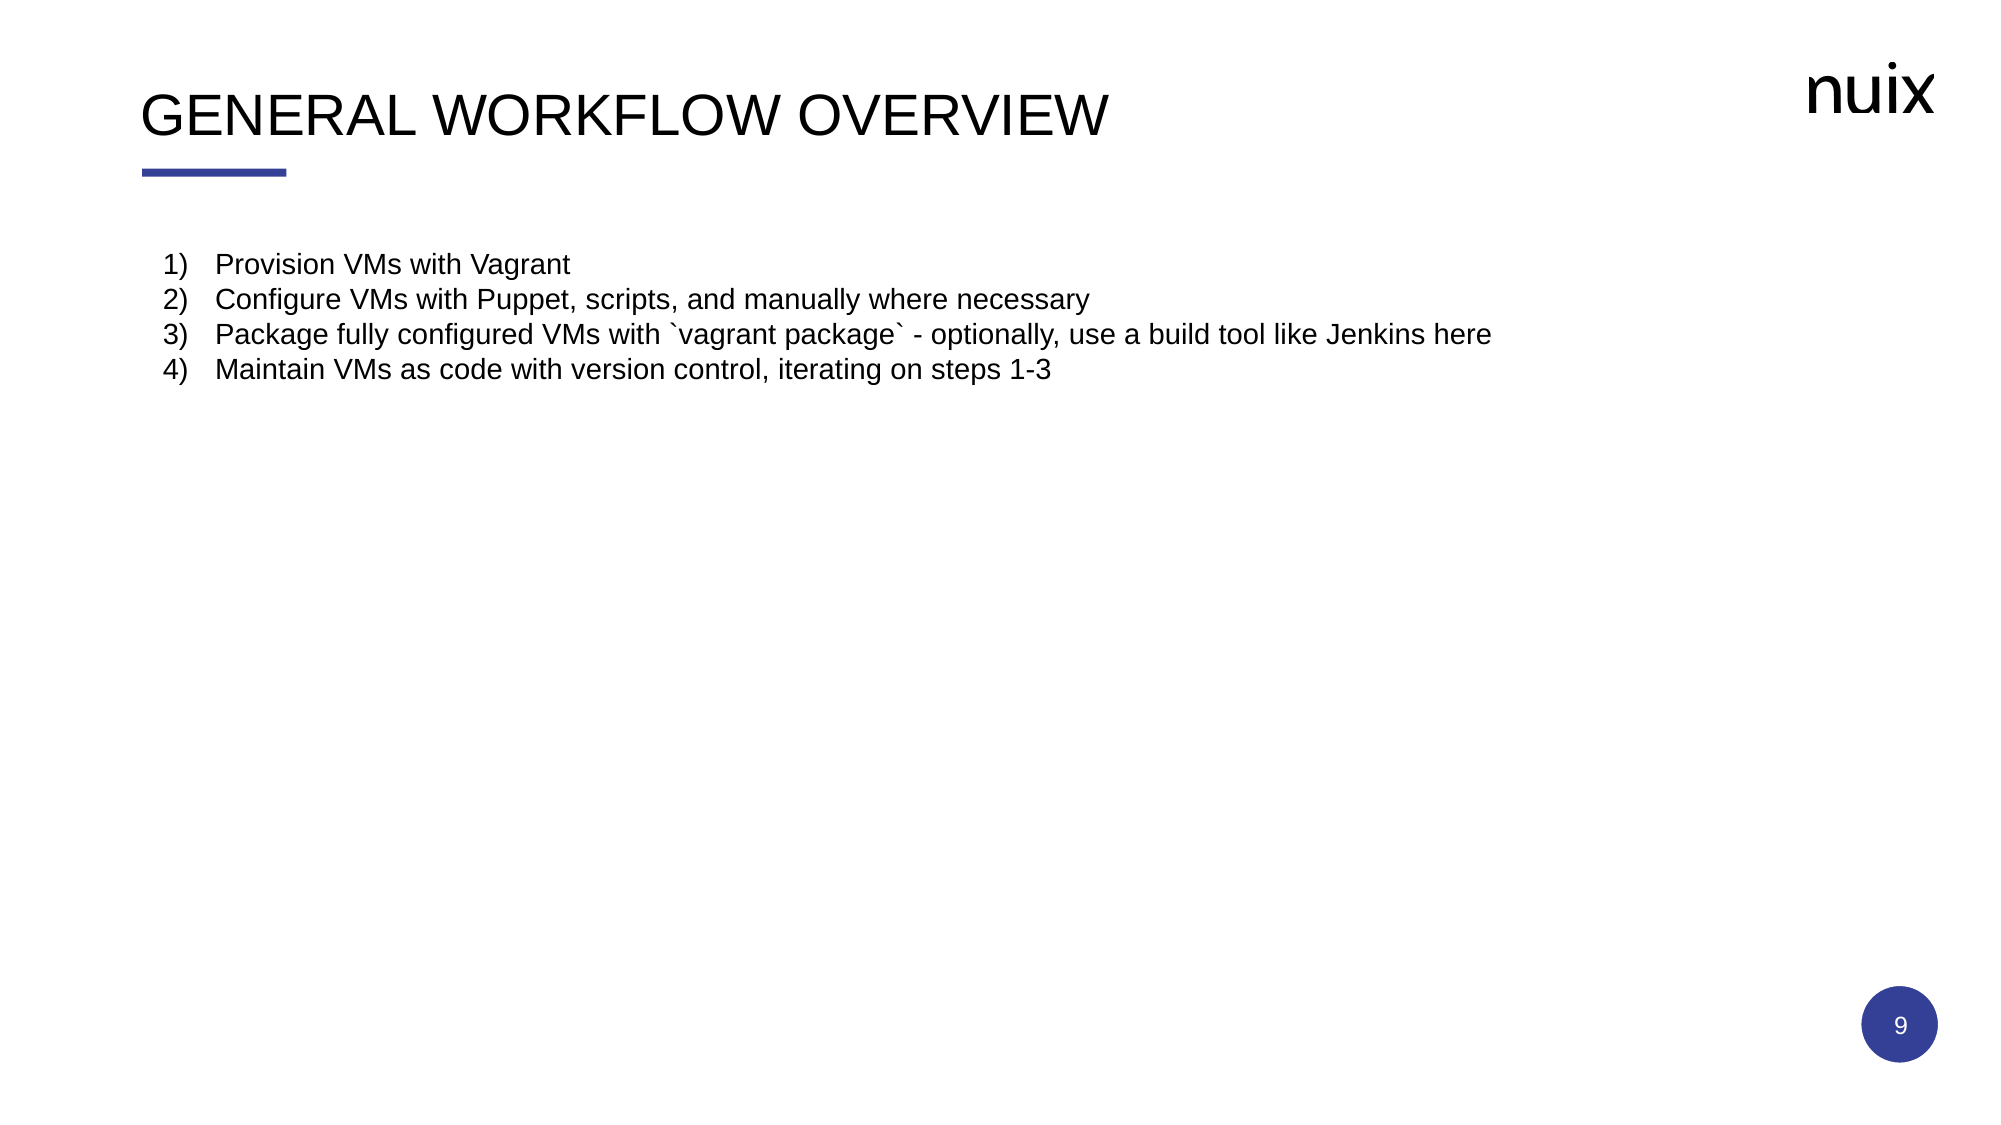

# GENERAL WORKFLOW OVERVIEW

Provision VMs with Vagrant
Configure VMs with Puppet, scripts, and manually where necessary
Package fully configured VMs with `vagrant package` - optionally, use a build tool like Jenkins here
Maintain VMs as code with version control, iterating on steps 1-3